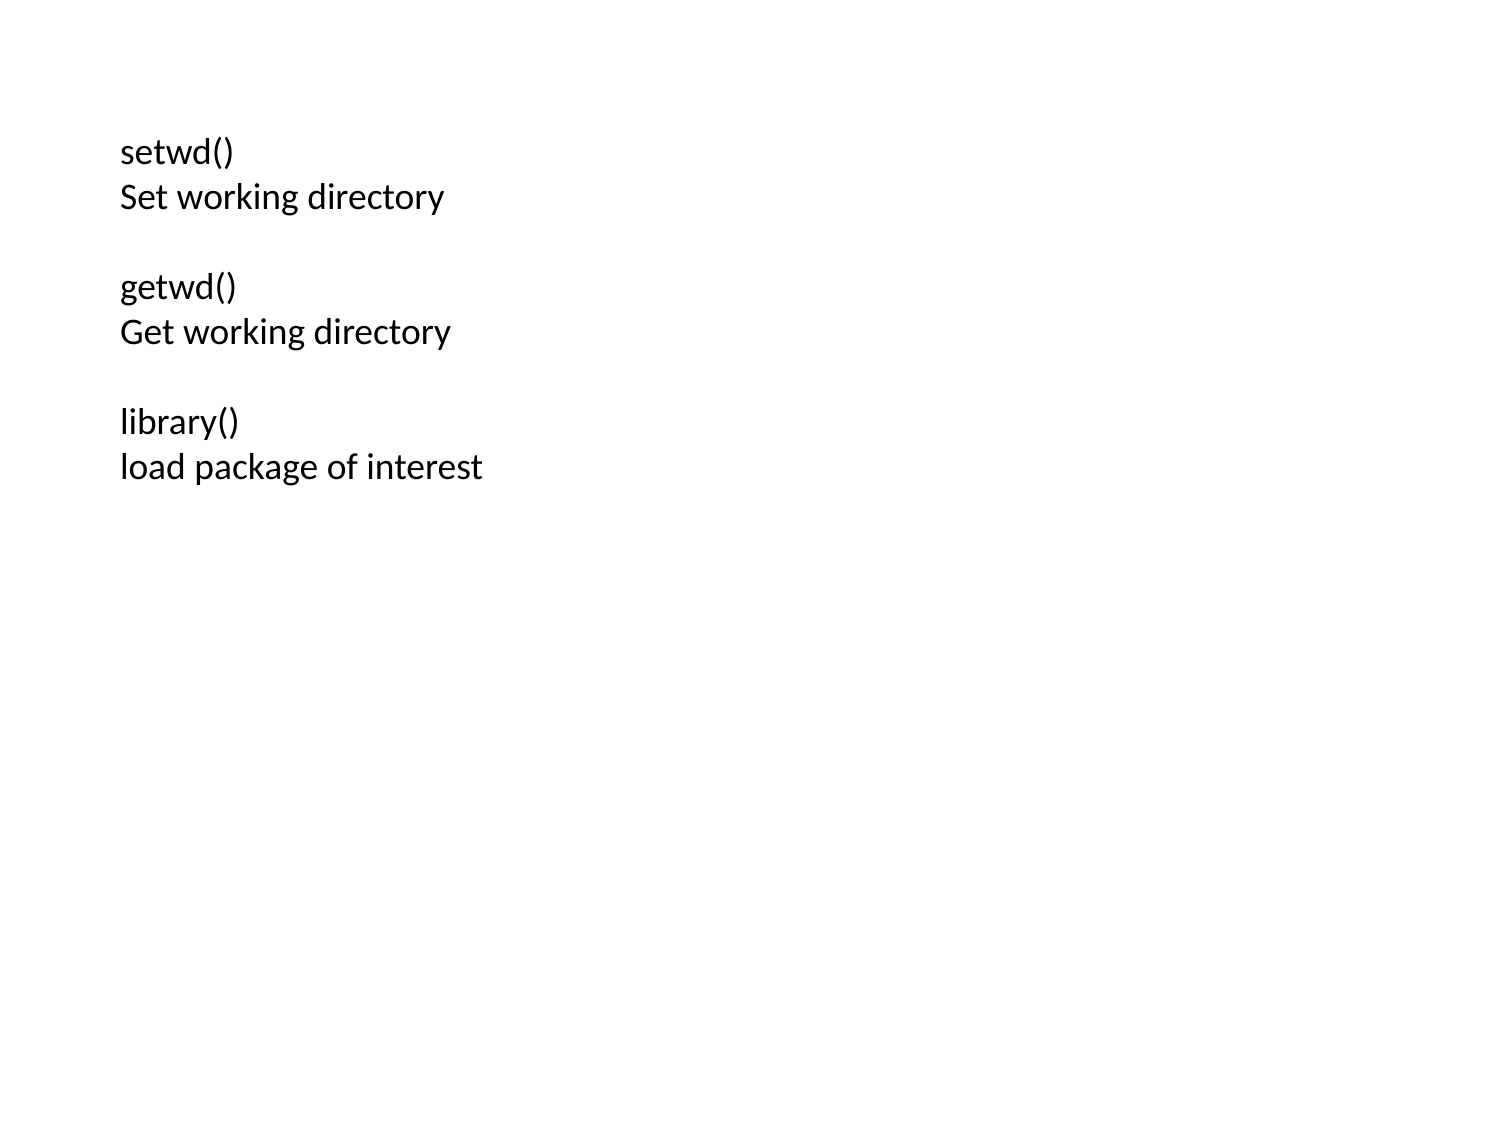

setwd()
Set working directory

getwd()
Get working directory

library()
load package of interest